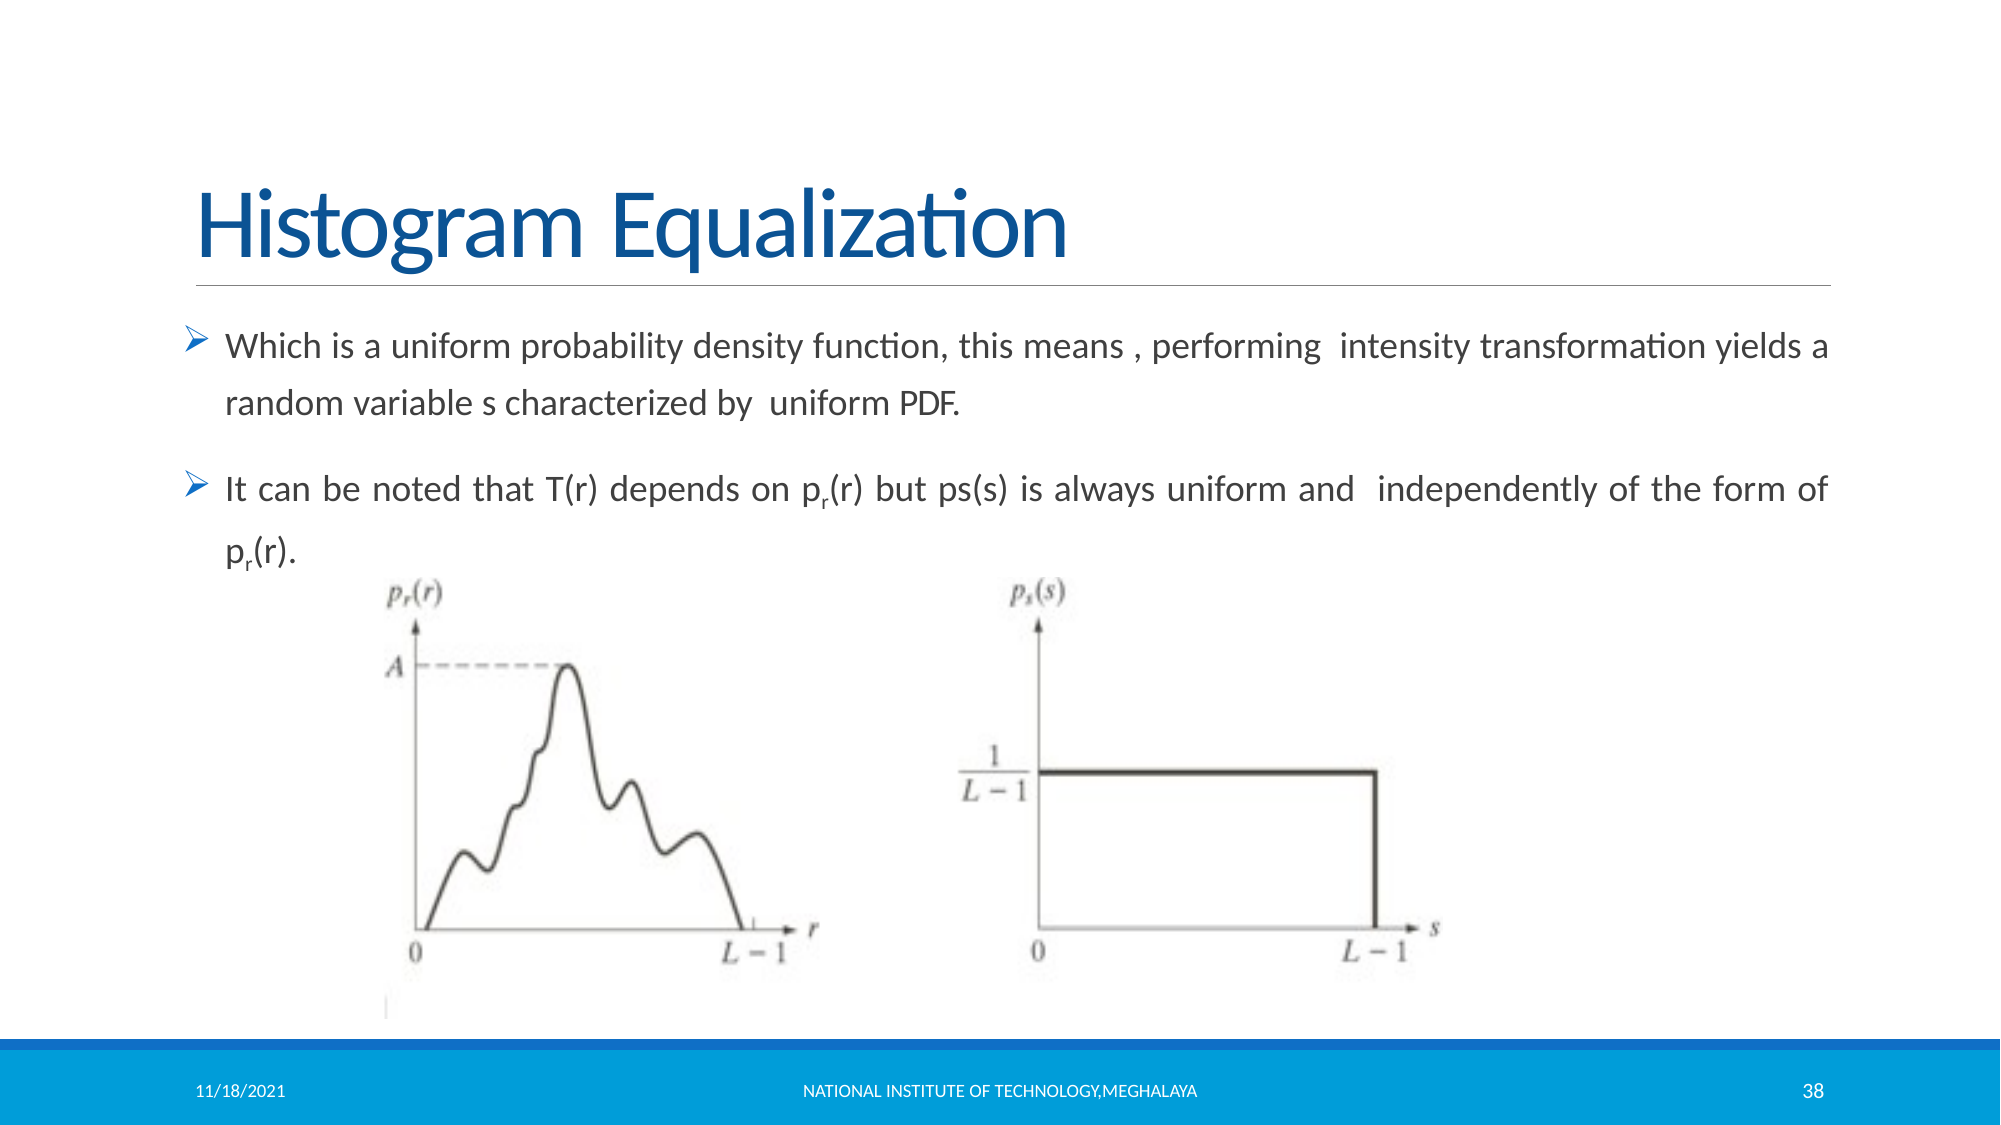

# Histogram Equalization
Which is a uniform probability density function, this means , performing  intensity transformation yields a random variable s characterized by  uniform PDF.
It can be noted that T(r) depends on pr(r) but ps(s) is always uniform and  independently of the form of pr(r).

11/18/2021
National Institute of Technology,Meghalaya
38